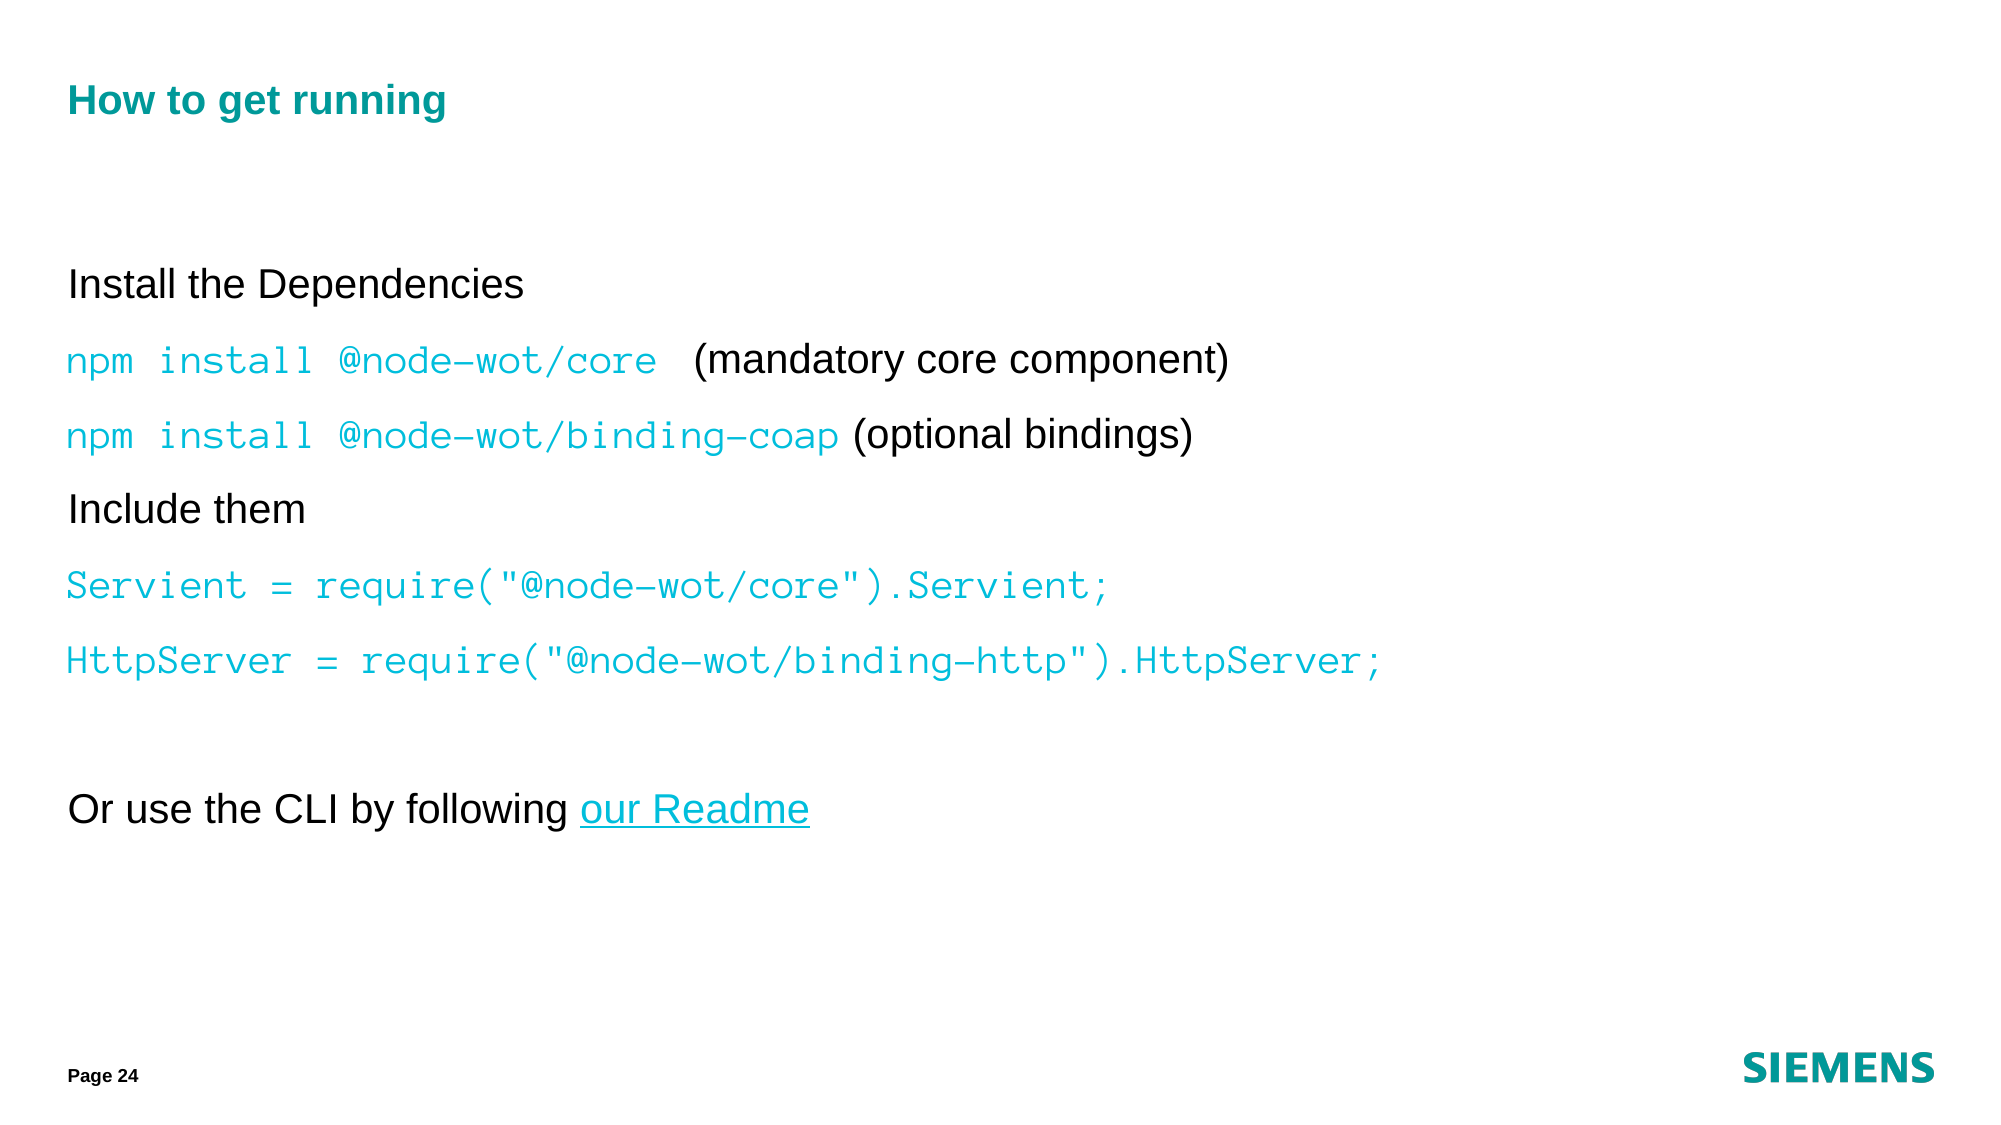

# How to get running
Install the Dependencies
npm install @node-wot/core   (mandatory core component)
npm install @node-wot/binding-coap (optional bindings)
Include them
Servient = require("@node-wot/core").Servient;
HttpServer = require("@node-wot/binding-http").HttpServer;

Or use the CLI by following our Readme

Page 24